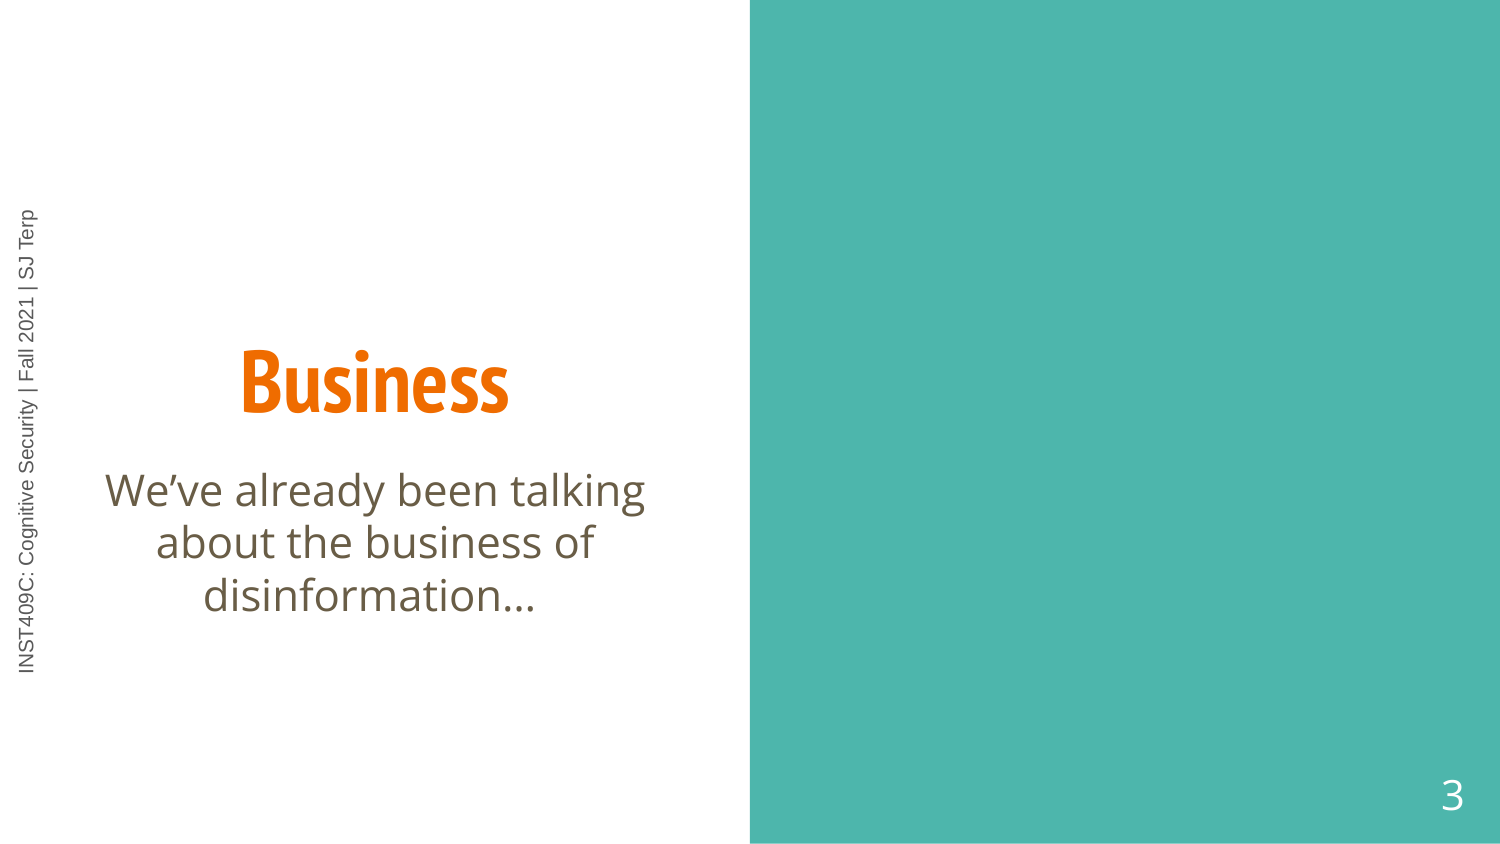

# Business
We’ve already been talking about the business of disinformation…
3